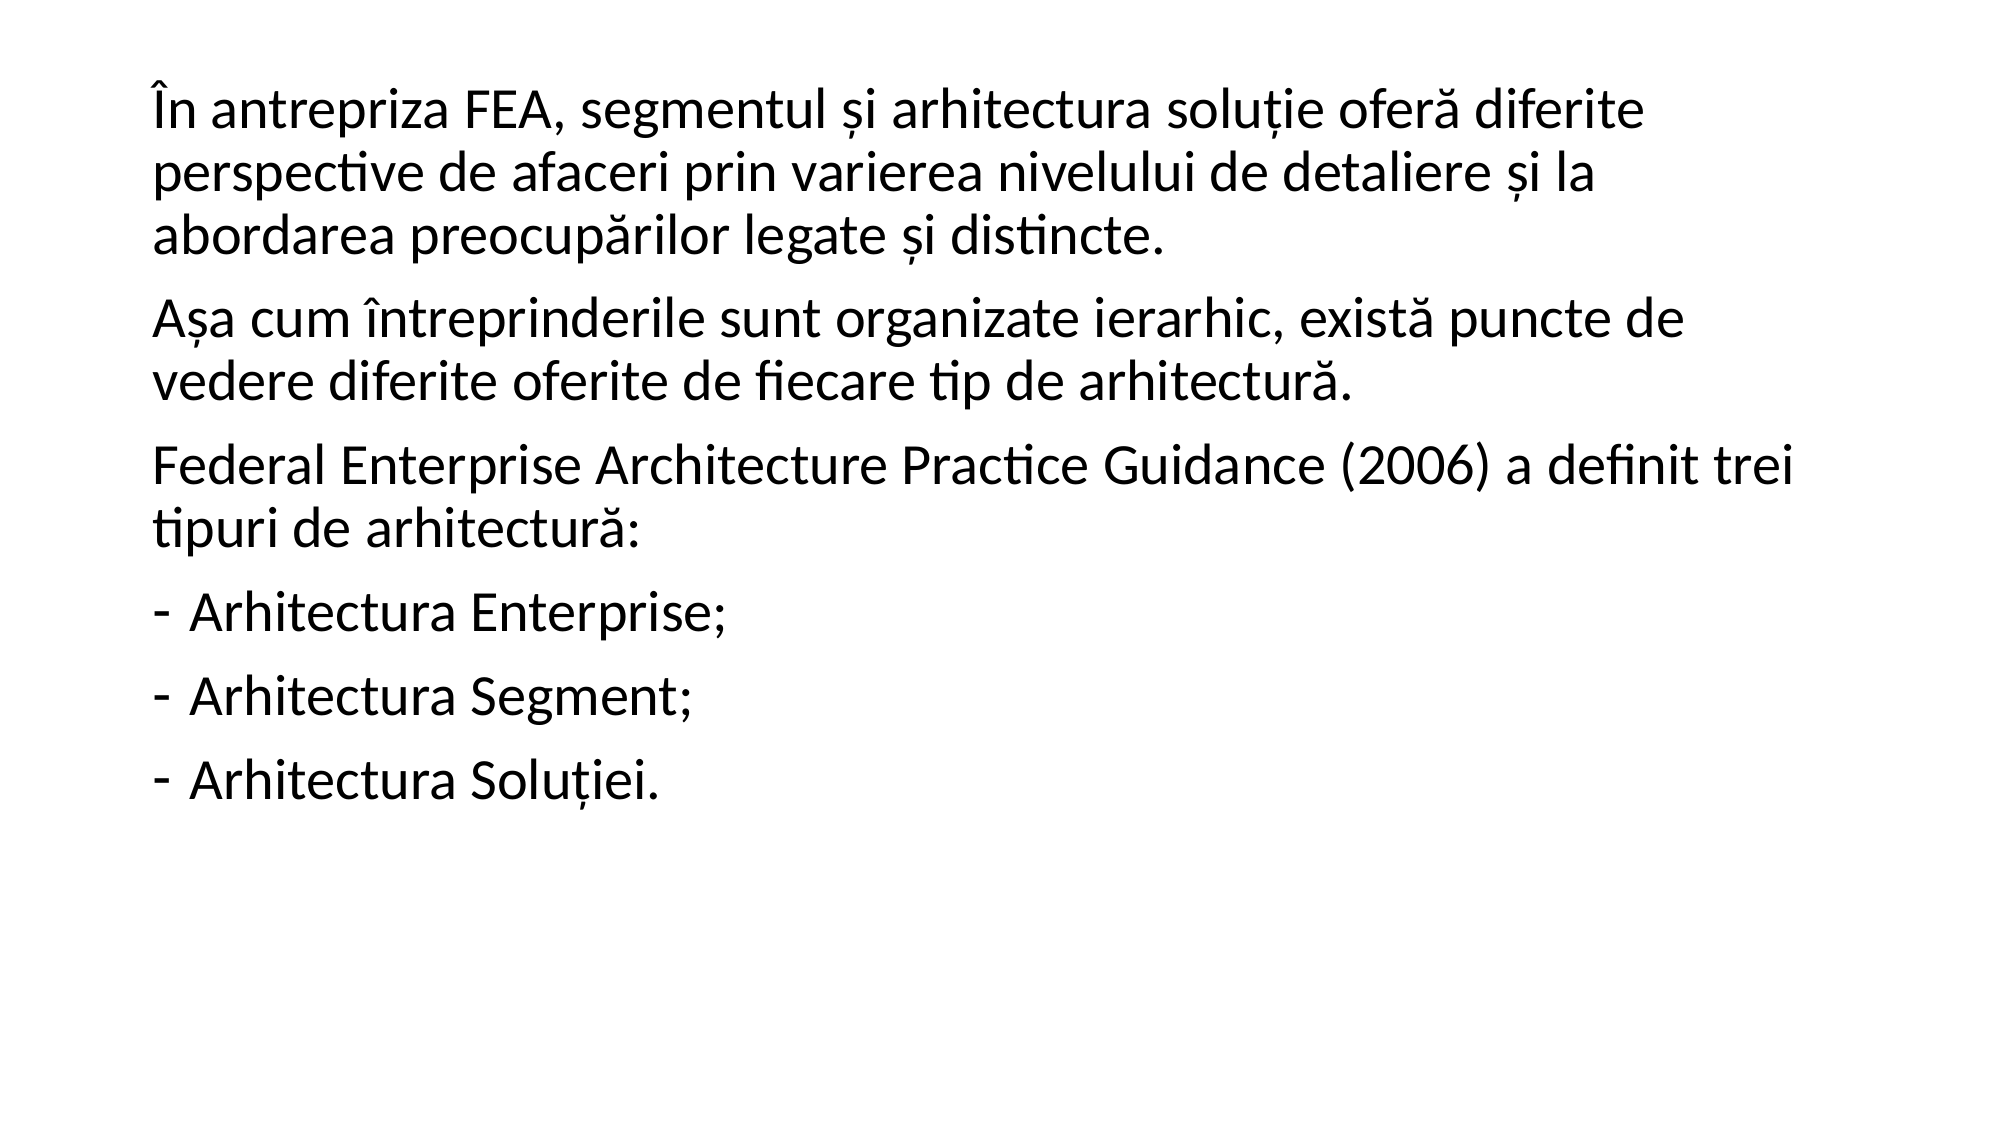

În antrepriza FEA, segmentul şi arhitectura soluţie oferă diferite perspective de afaceri prin varierea nivelului de detaliere şi la abordarea preocupărilor legate şi distincte.
Aşa cum întreprinderile sunt organizate ierarhic, există puncte de vedere diferite oferite de fiecare tip de arhitectură.
Federal Enterprise Architecture Practice Guidance (2006) a definit trei tipuri de arhitectură:
Arhitectura Enterprise;
Arhitectura Segment;
Arhitectura Soluţiei.